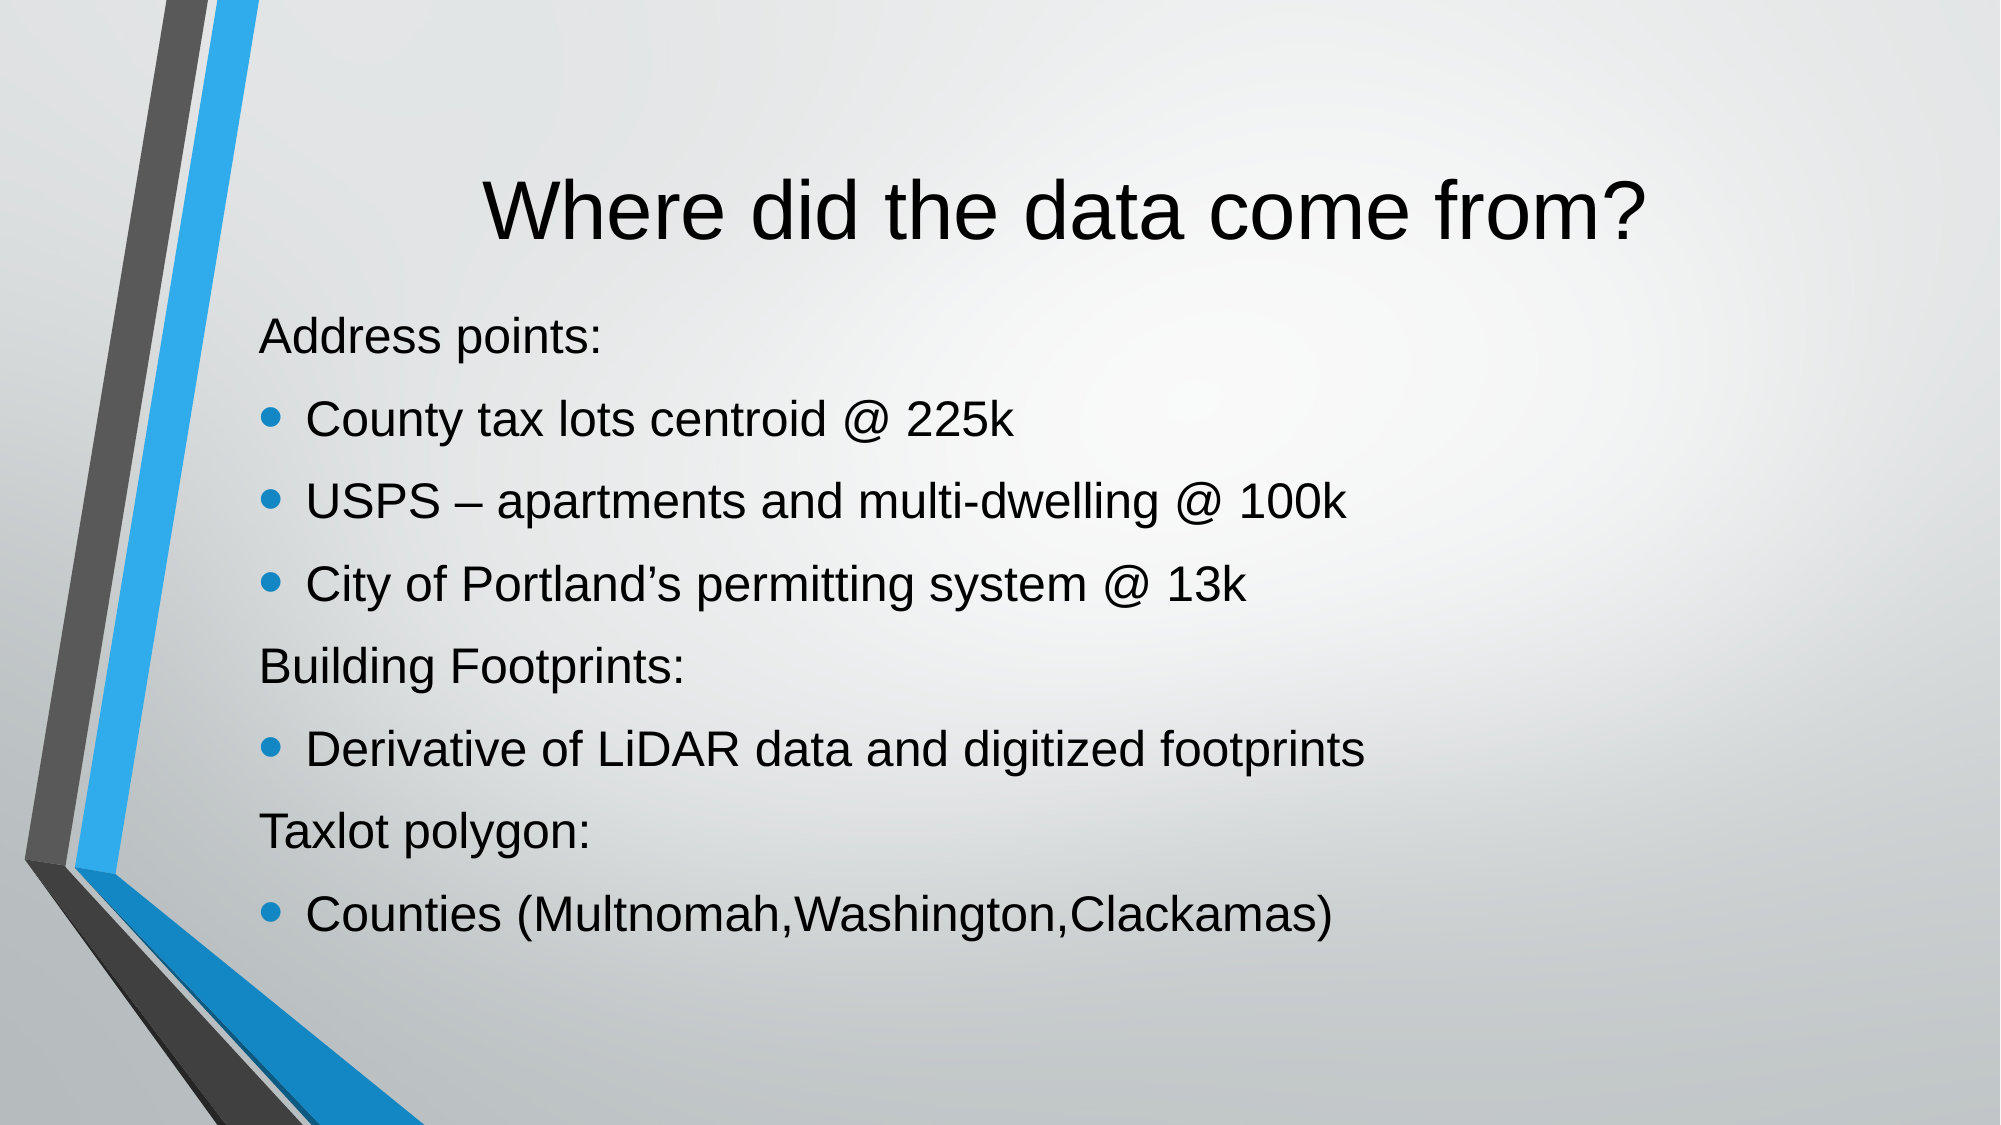

# Where did the data come from?
Address points:
County tax lots centroid @ 225k
USPS – apartments and multi-dwelling @ 100k
City of Portland’s permitting system @ 13k
Building Footprints:
Derivative of LiDAR data and digitized footprints
Taxlot polygon:
Counties (Multnomah,Washington,Clackamas)